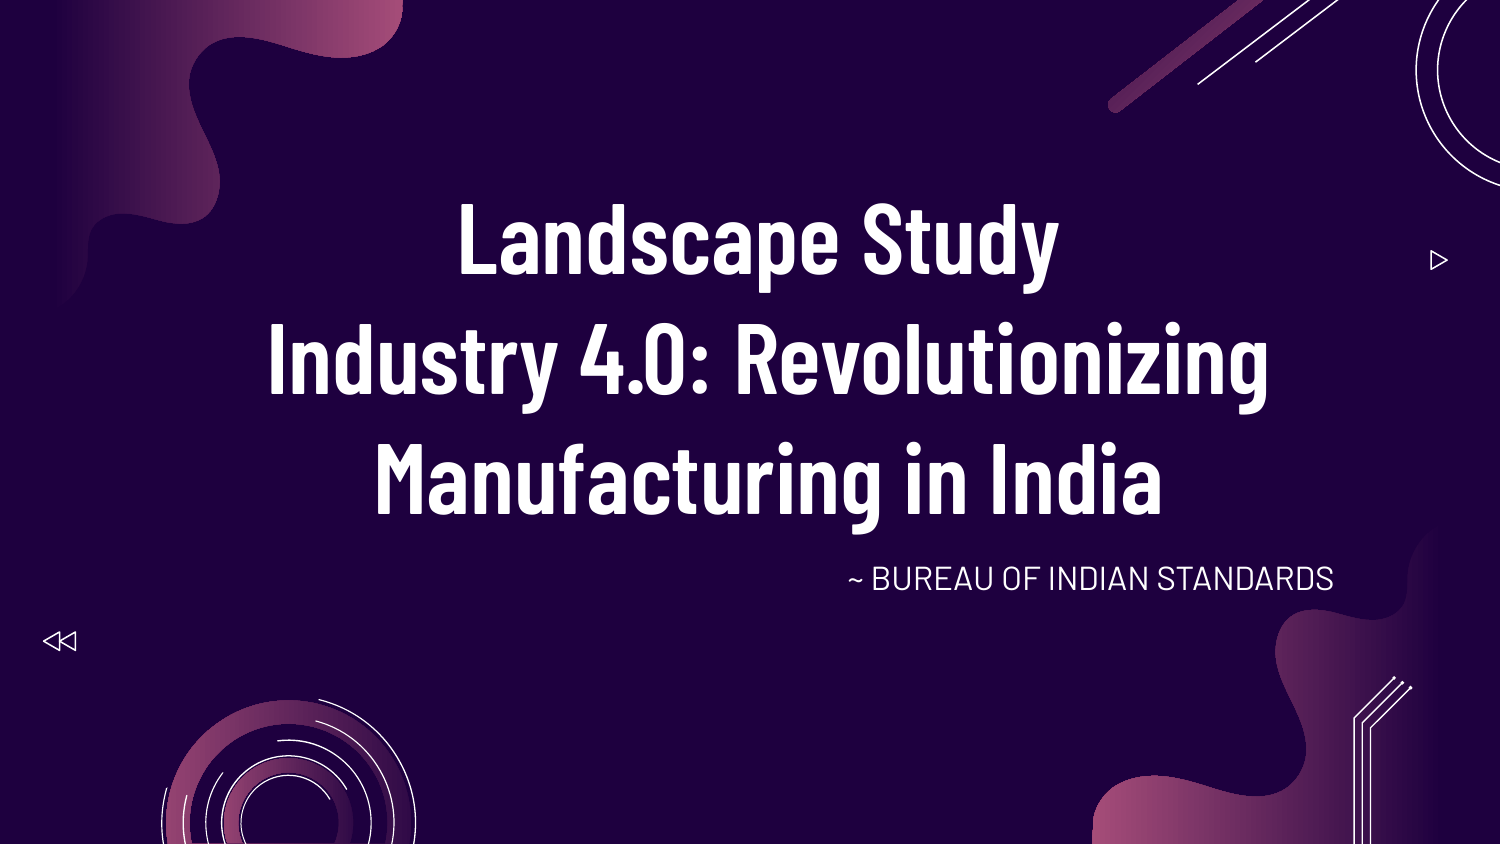

# Landscape Study Industry 4.0: Revolutionizing Manufacturing in India
~ BUREAU OF INDIAN STANDARDS